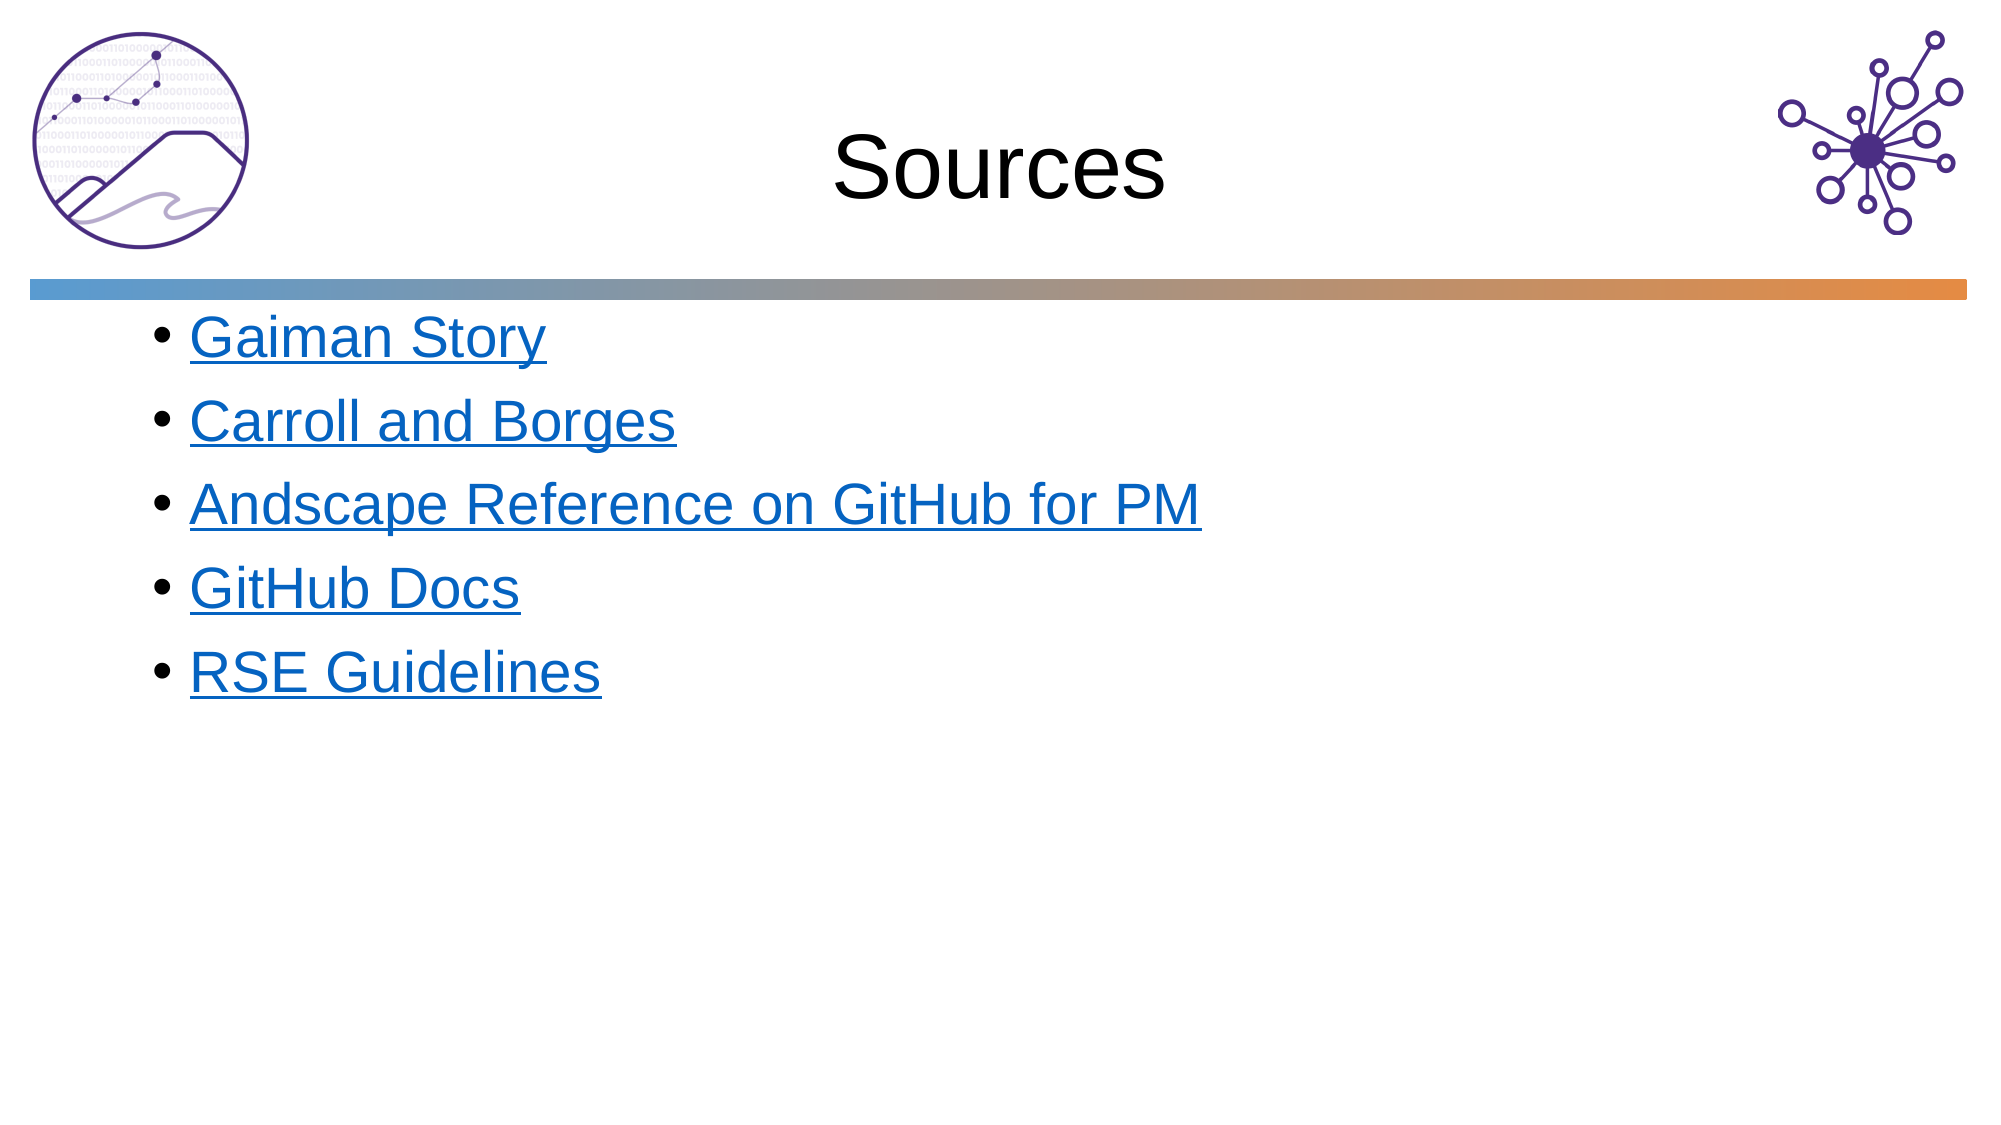

# Sources
Gaiman Story
Carroll and Borges
Andscape Reference on GitHub for PM
GitHub Docs
RSE Guidelines